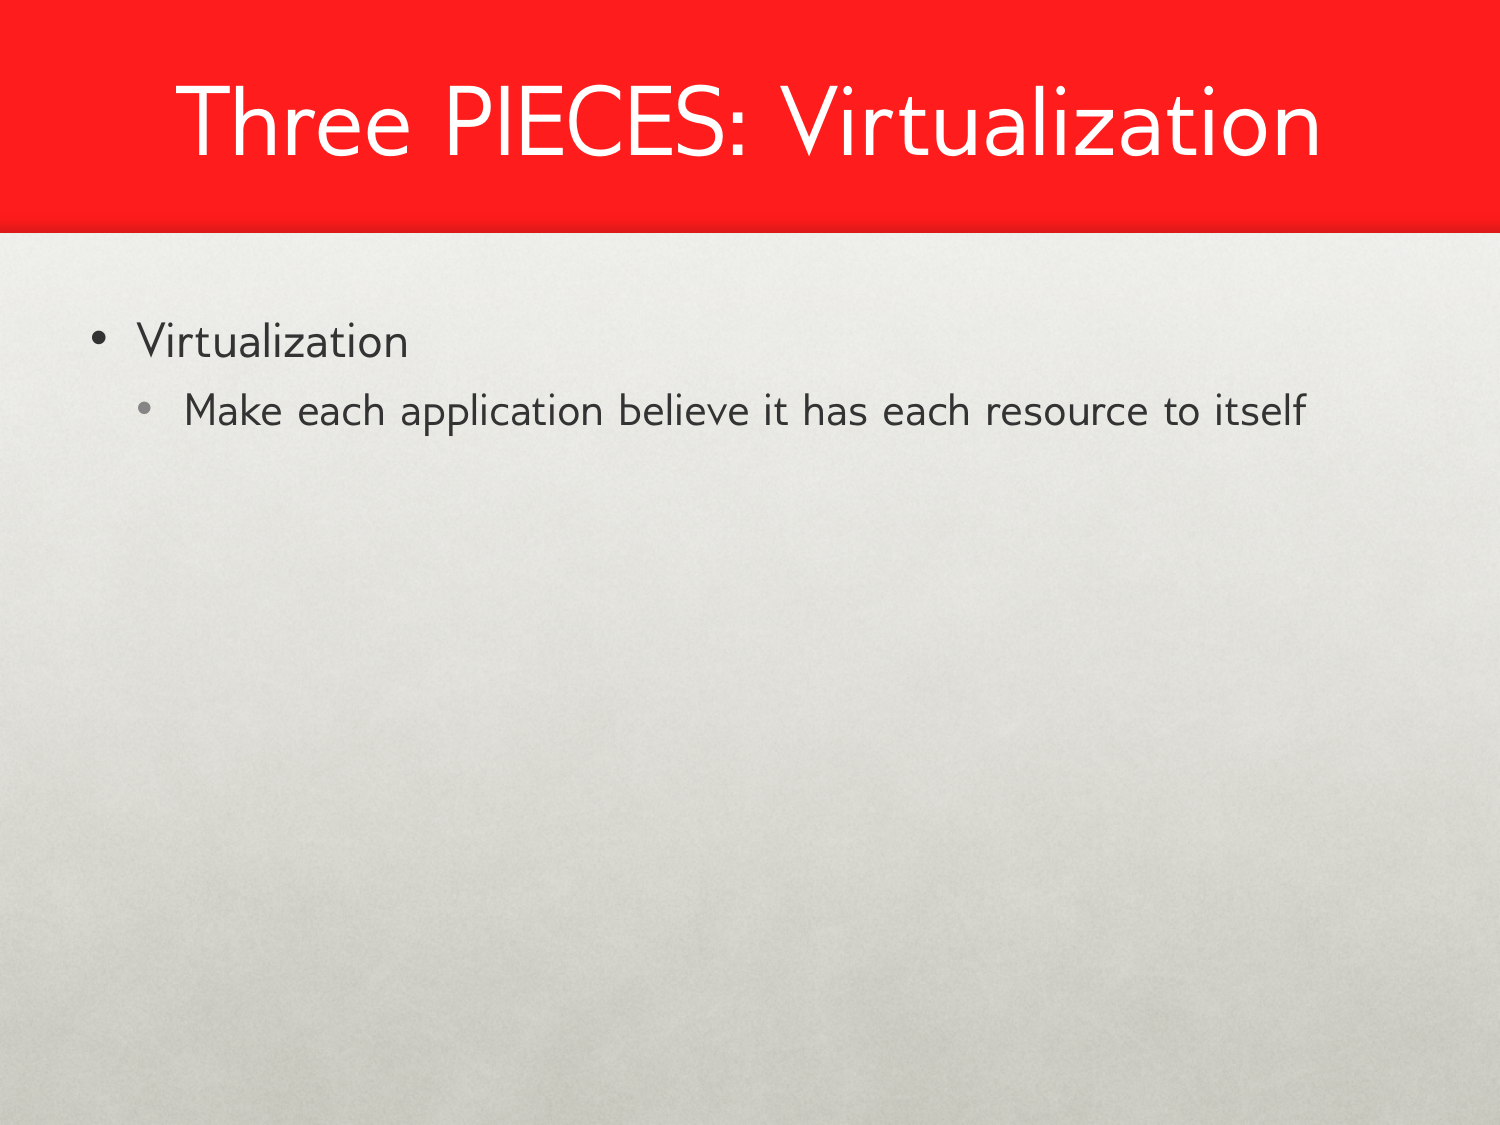

# Three PIECES: Virtualization
Virtualization
Make each application believe it has each resource to itself